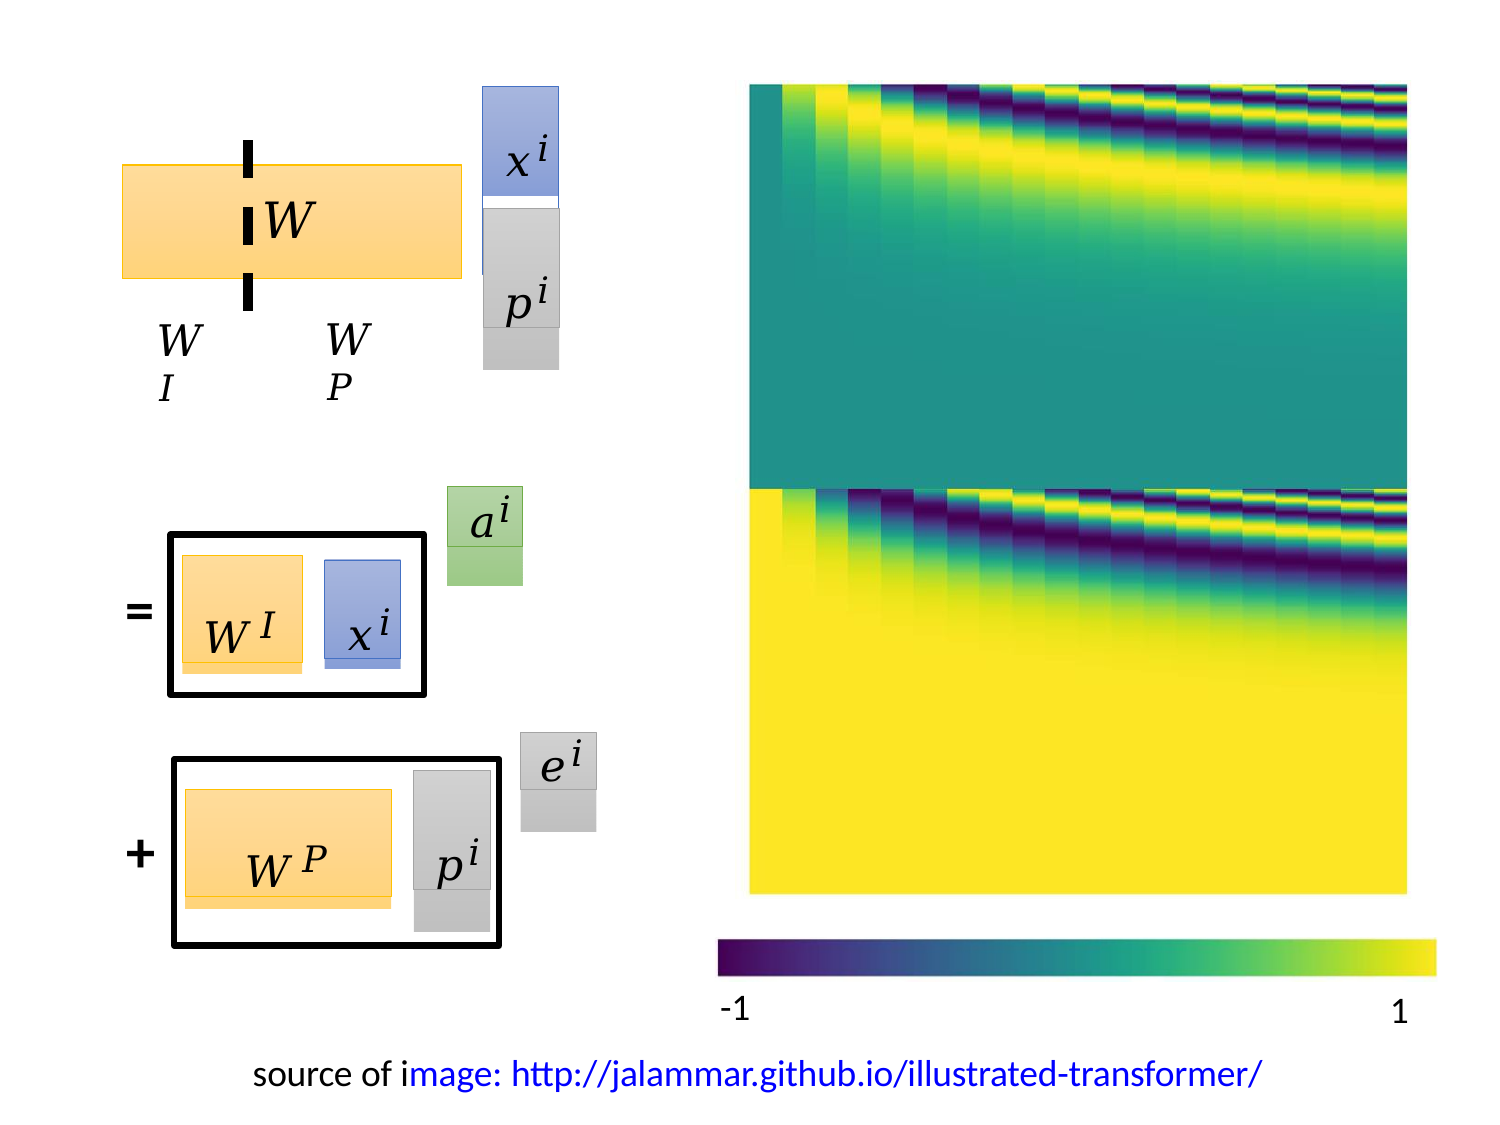

# 𝑥𝑖

𝑊

𝑝𝑖
𝑊𝑃
𝑊𝐼

𝑎𝑖

𝑊𝐼

𝑥𝑖
=

𝑒𝑖

𝑝𝑖

𝑊𝑃
+

-1
source of image: http://jalammar.github.io/illustrated-transformer/
1